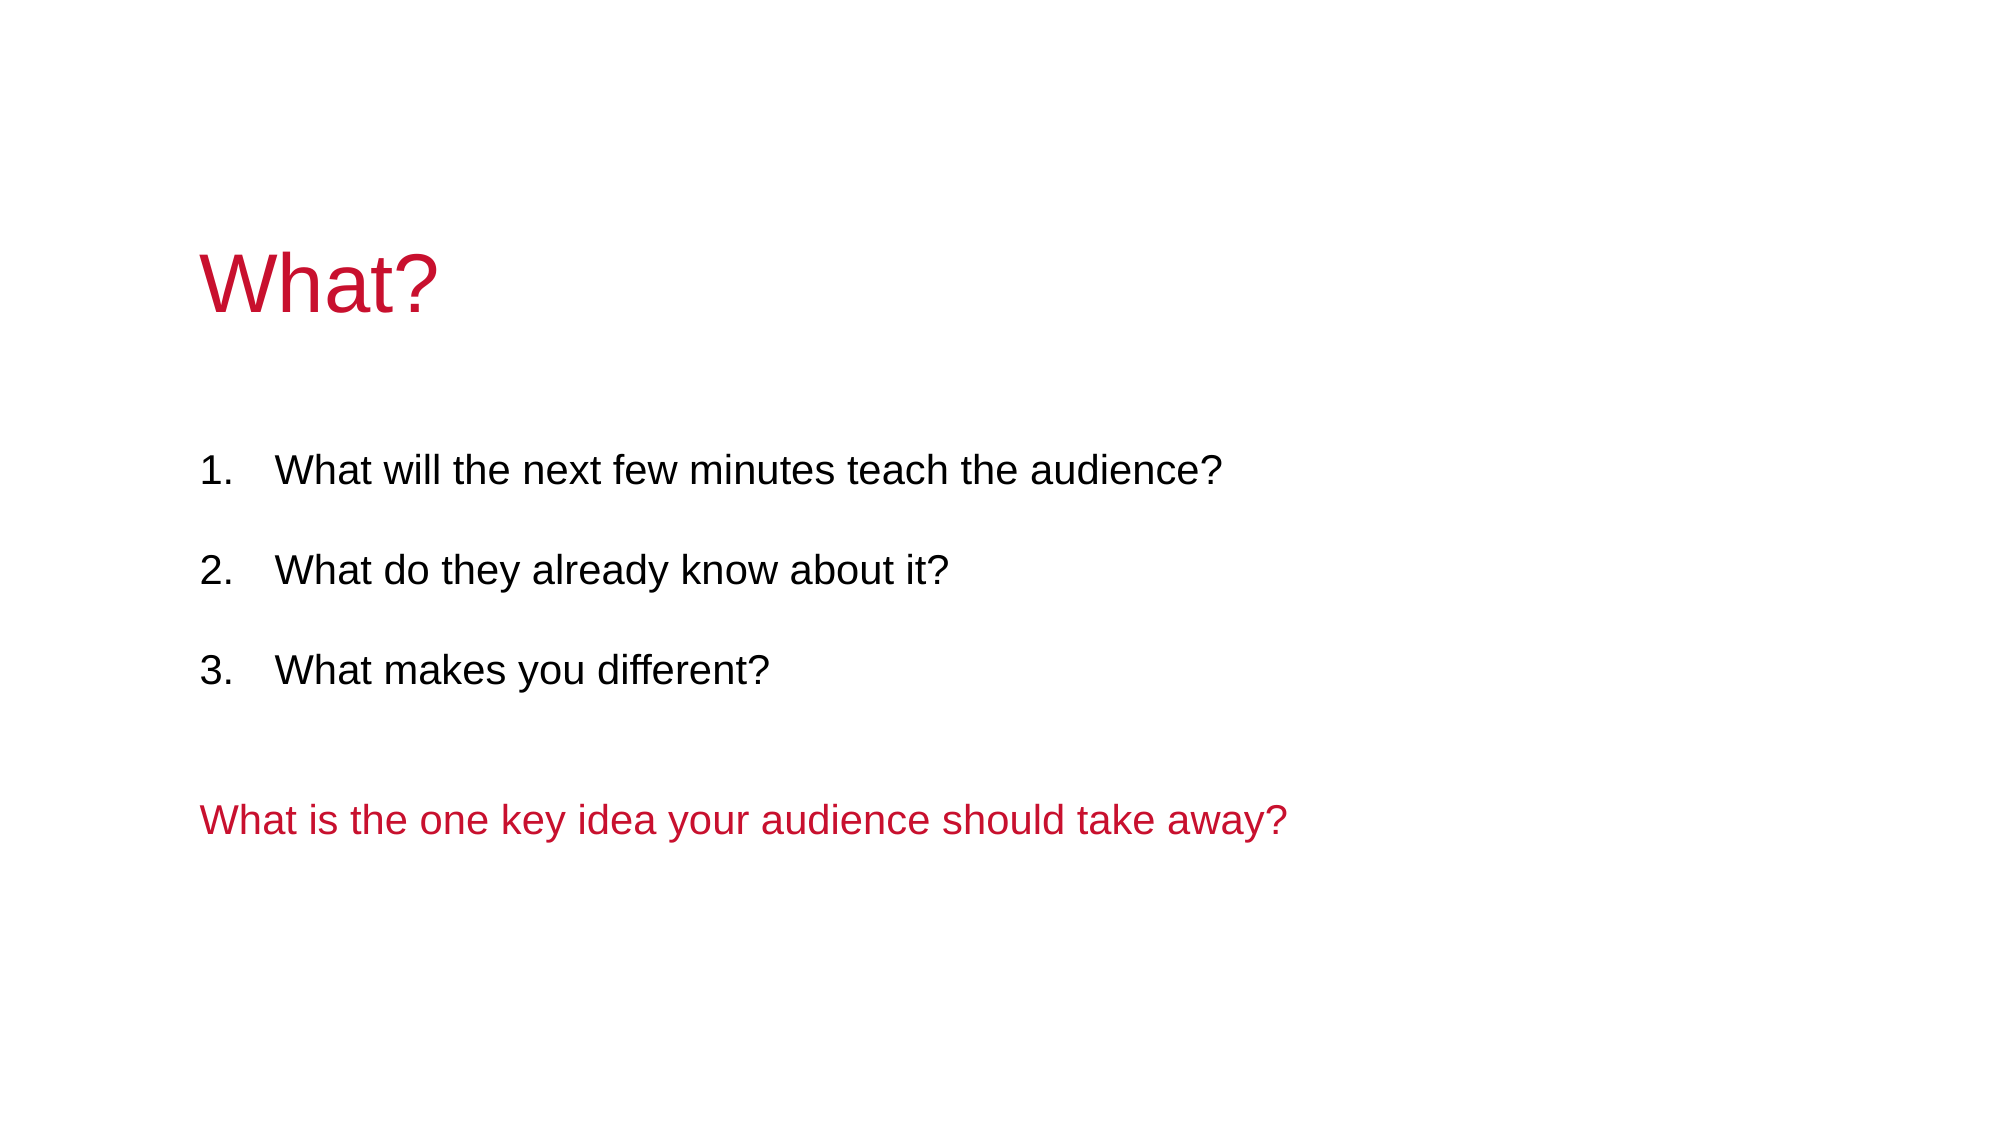

What?
What will the next few minutes teach the audience?

What do they already know about it?

What makes you different?

What is the one key idea your audience should take away?